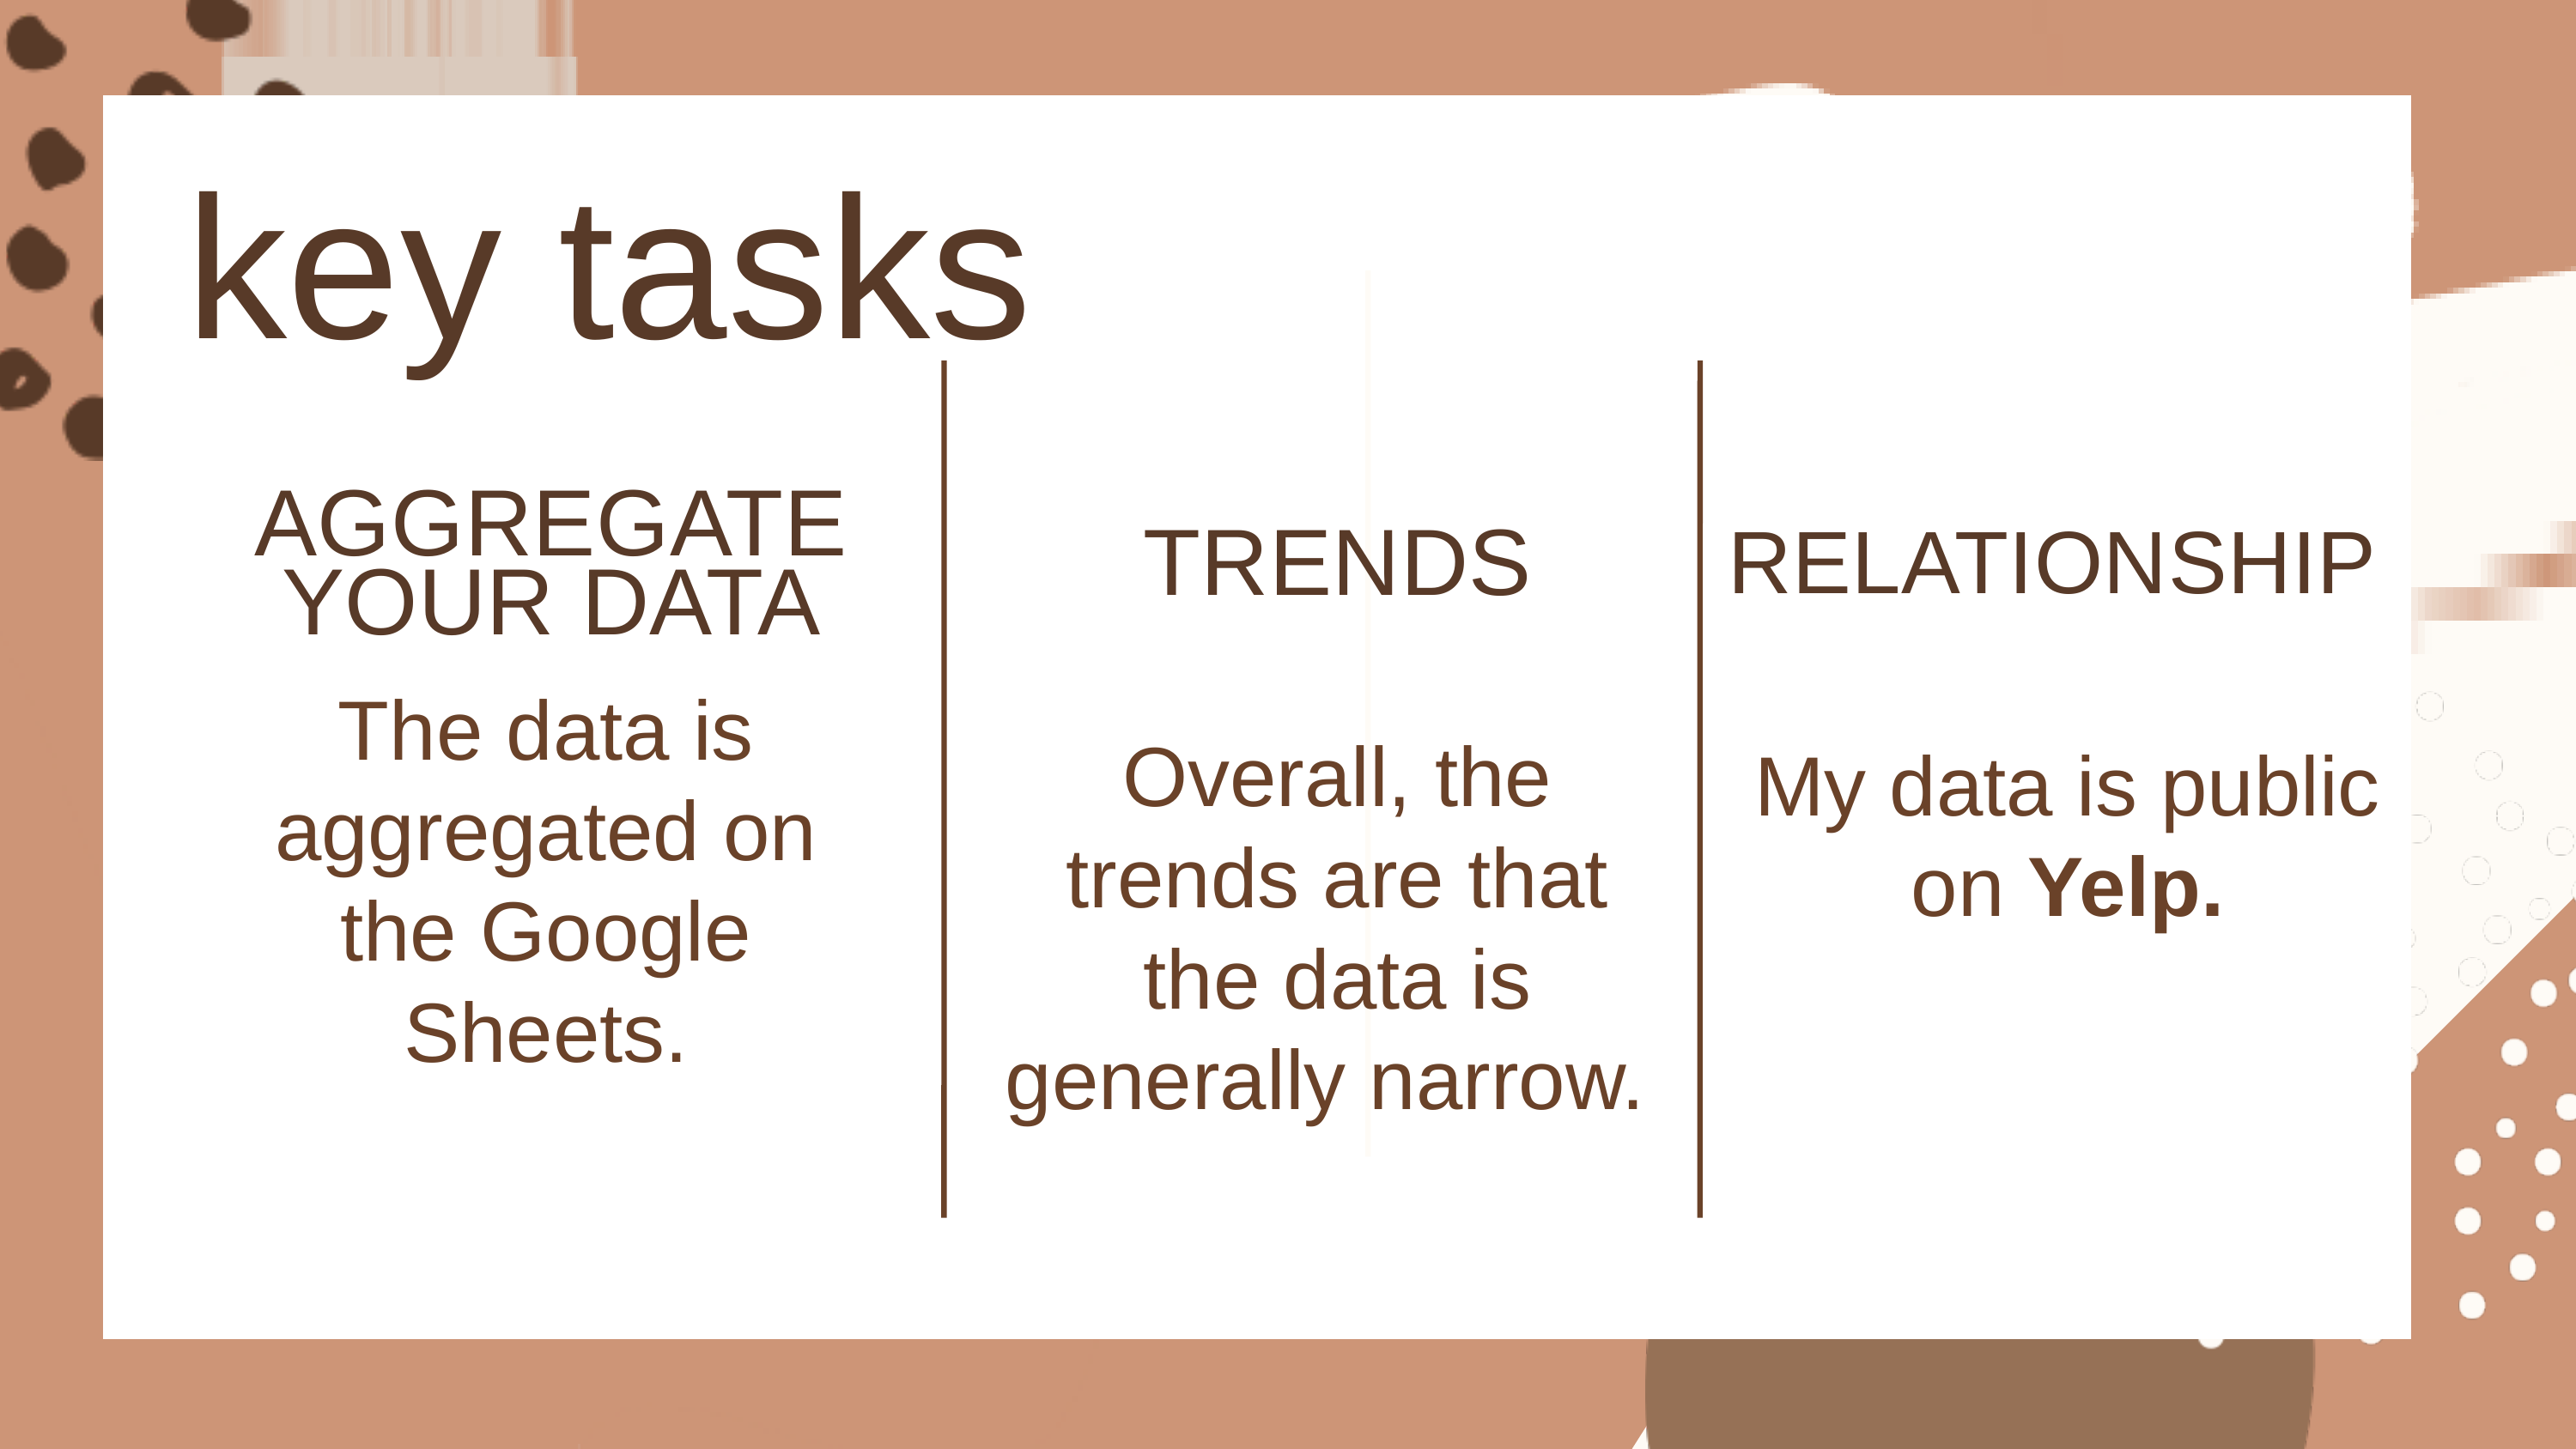

key tasks

AGGREGATE YOUR DATA

TRENDS
RELATIONSHIP
The data is aggregated on the Google Sheets.

Overall, the trends are that the data is generally narrow.
My data is public on Yelp.